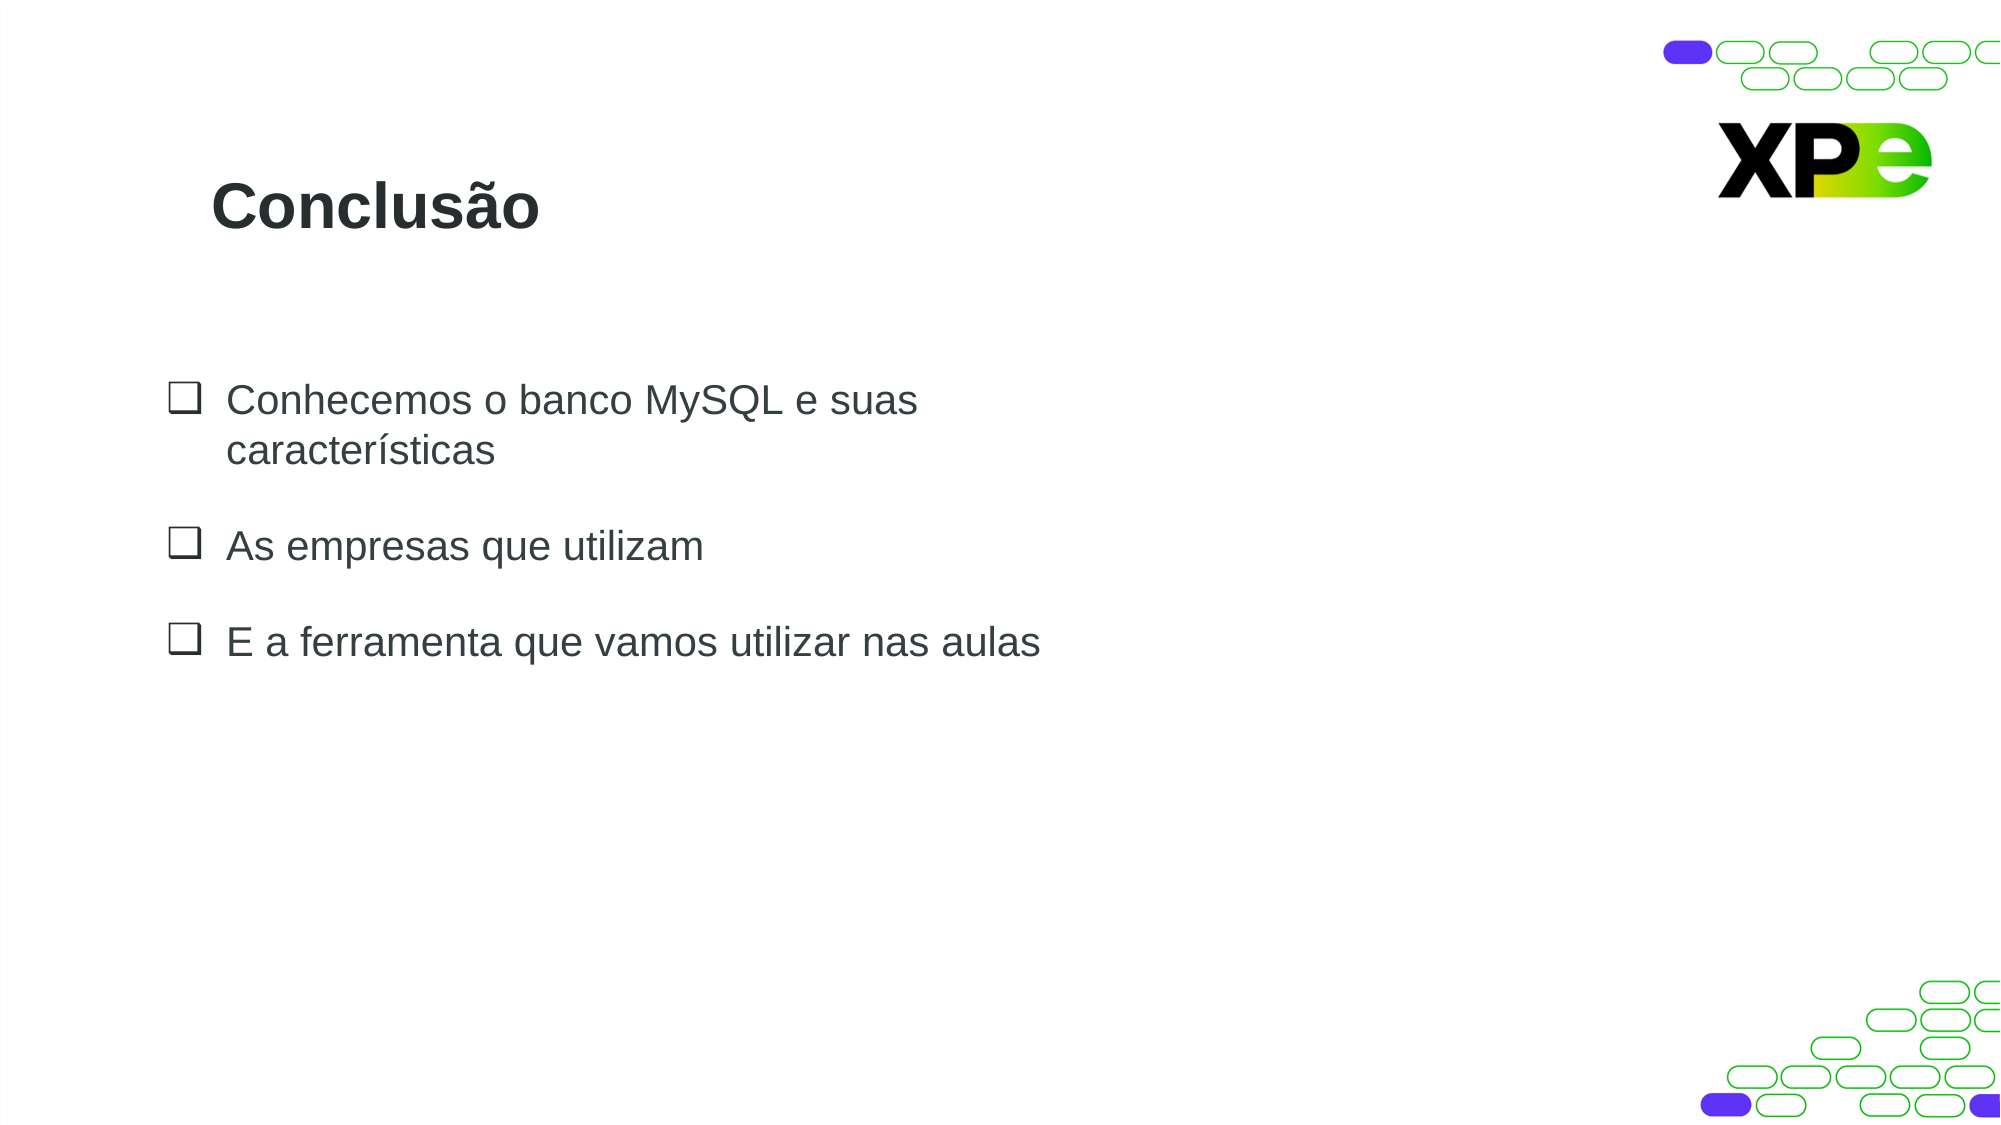

# Conclusão
Conhecemos o banco MySQL e suas características
As empresas que utilizam
E a ferramenta que vamos utilizar nas aulas